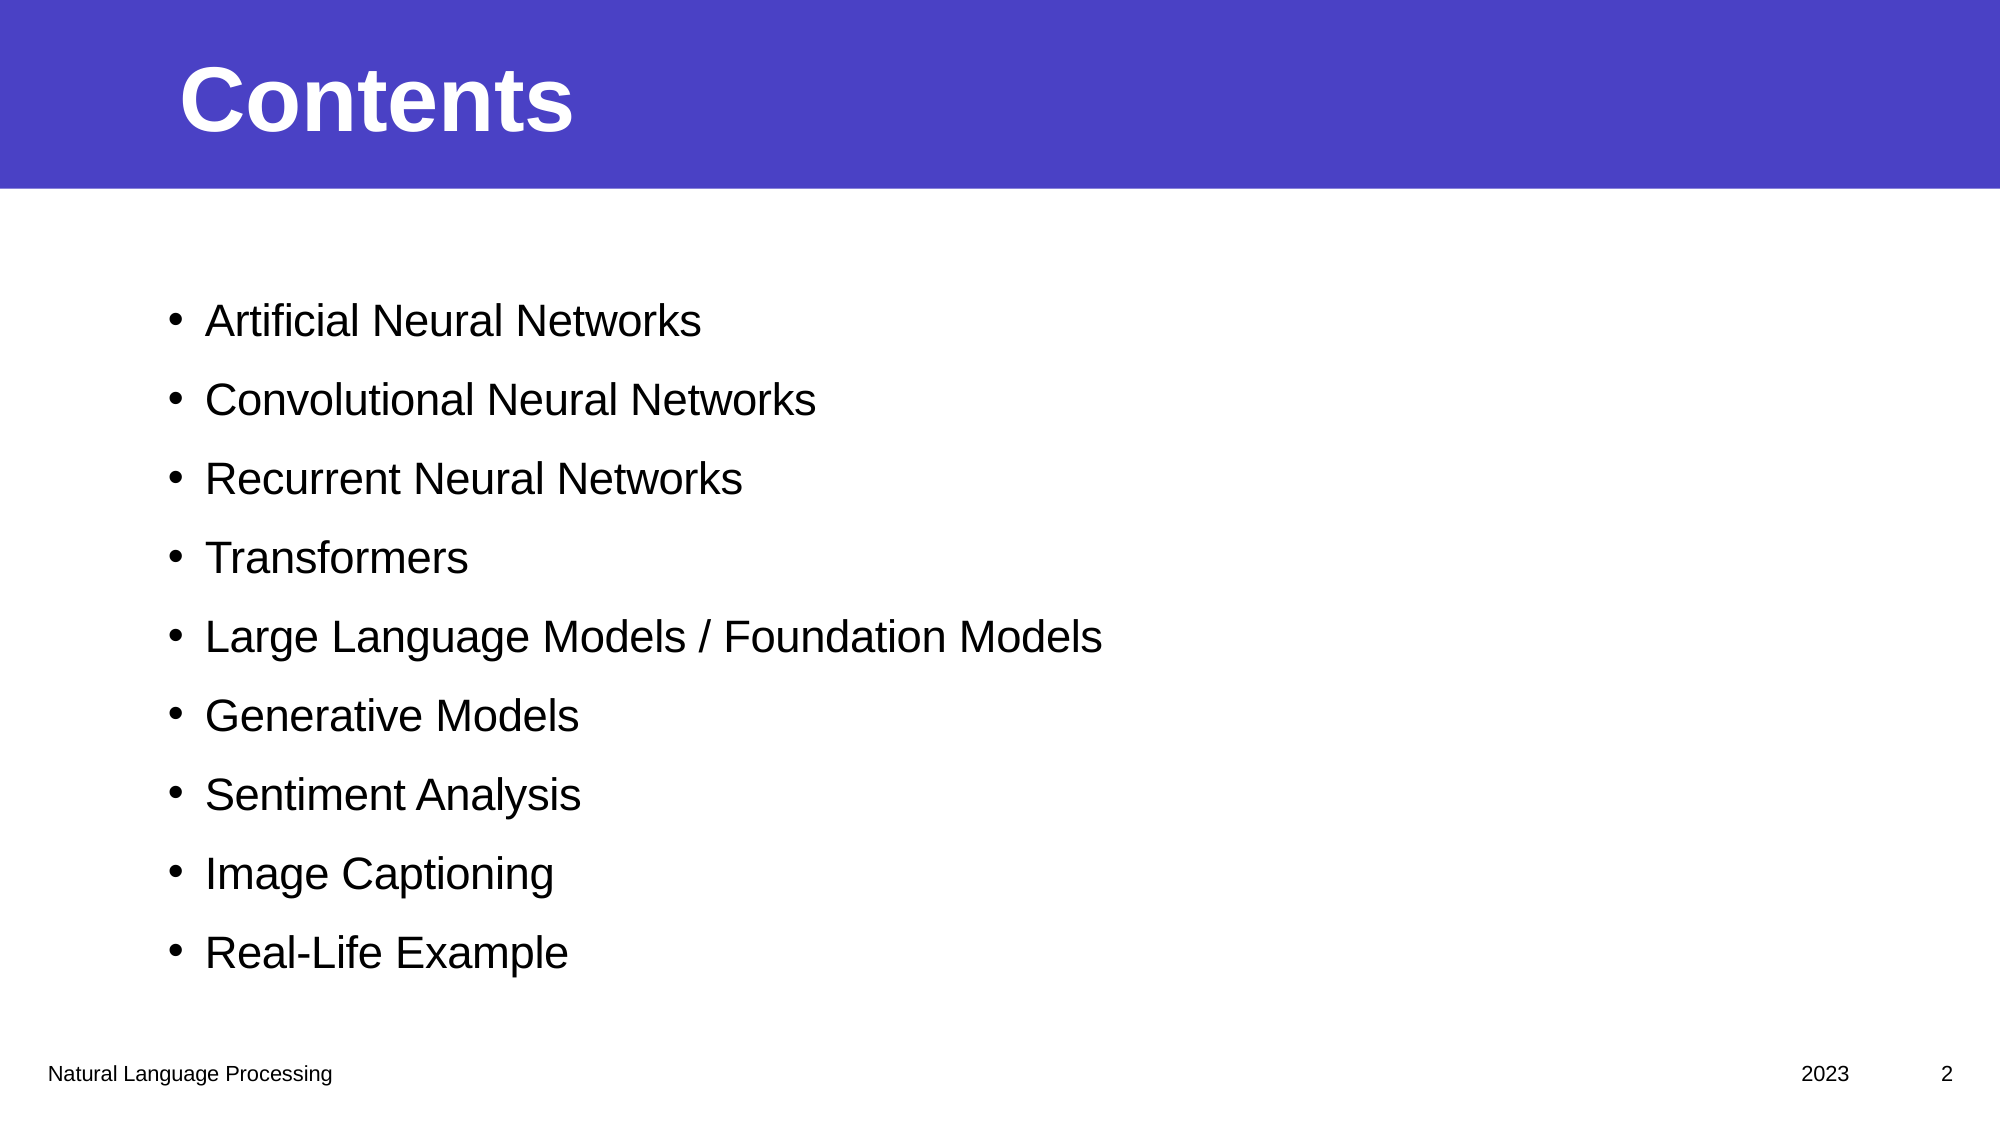

# Contents
Artificial Neural Networks
Convolutional Neural Networks
Recurrent Neural Networks
Transformers
Large Language Models / Foundation Models
Generative Models
Sentiment Analysis
Image Captioning
Real-Life Example
2023
Natural Language Processing
2